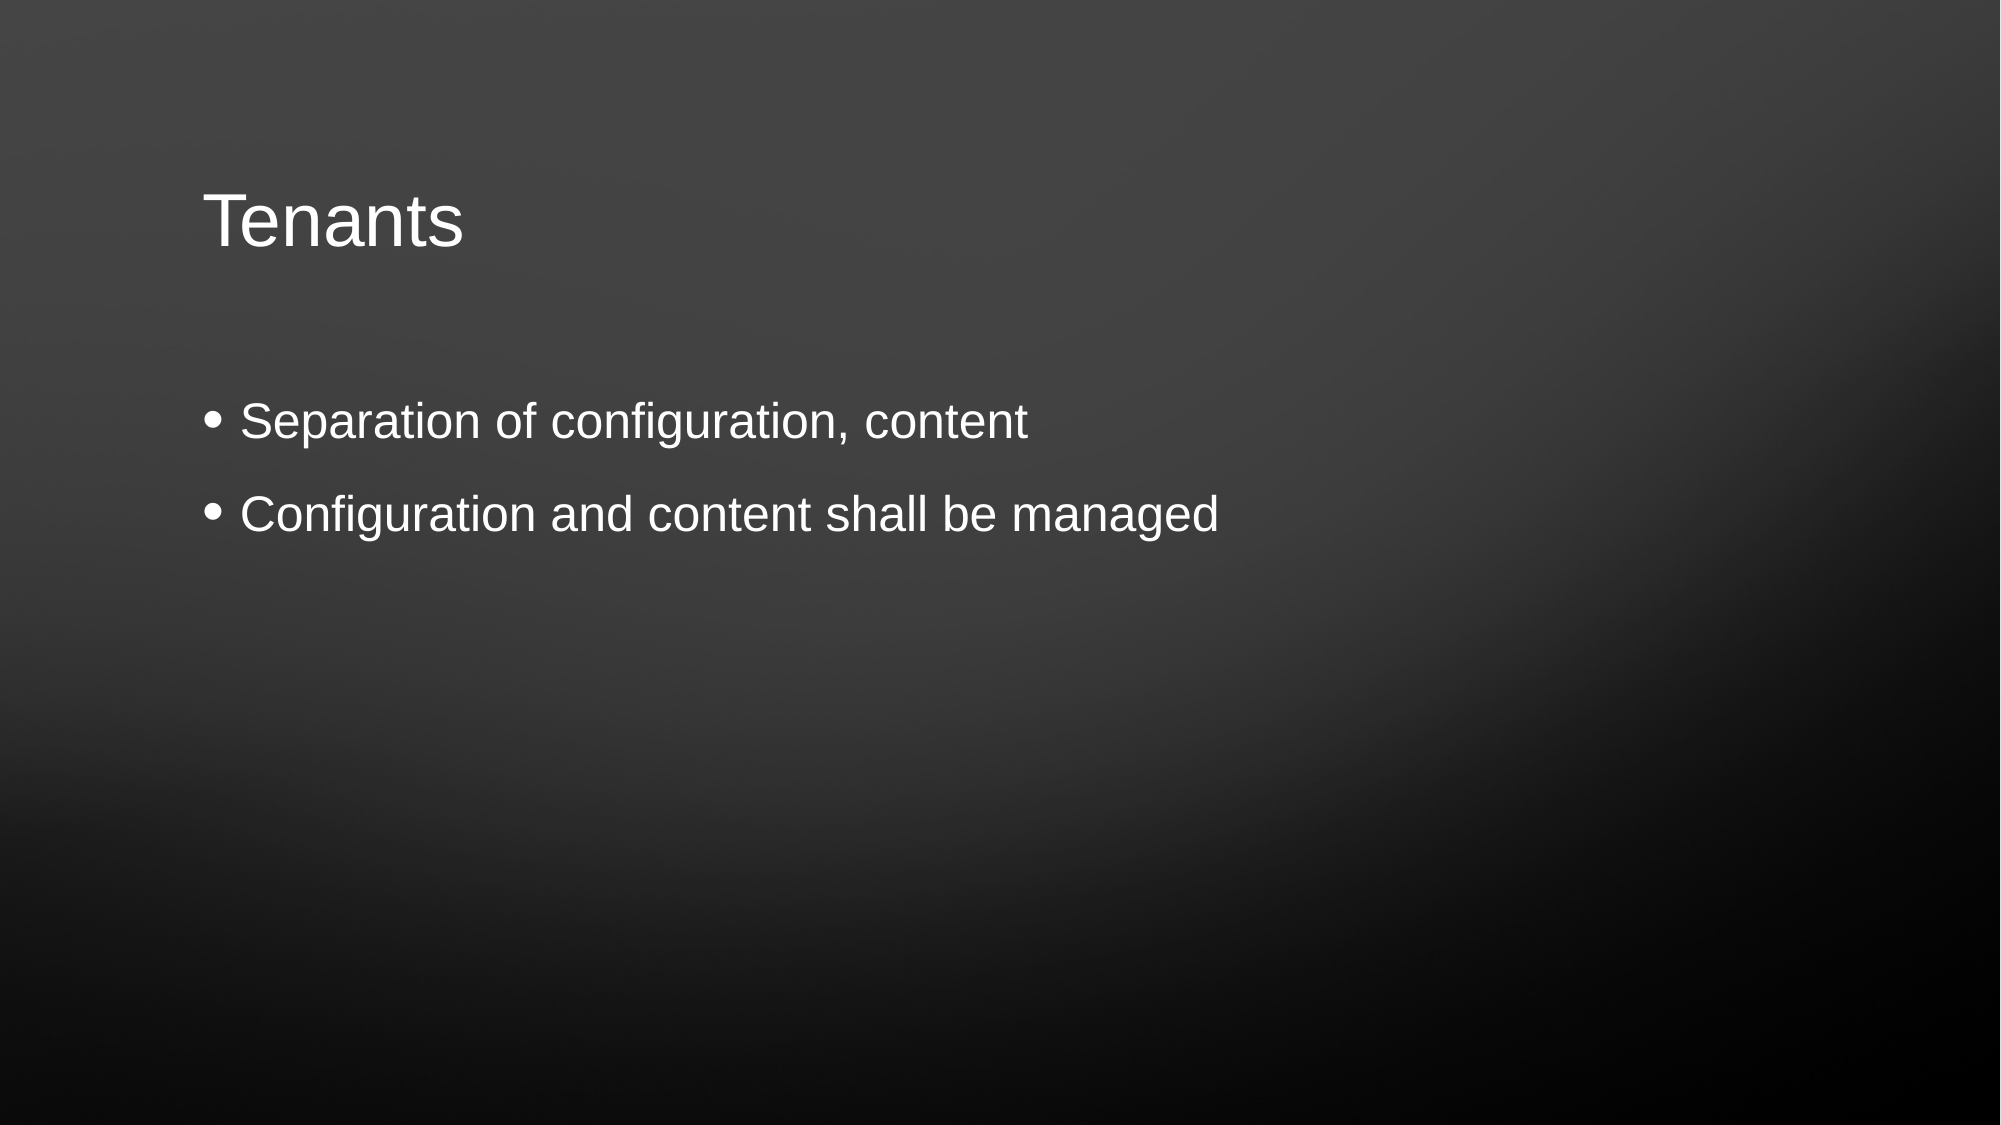

# Tenants
Separation of configuration, content
Configuration and content shall be managed